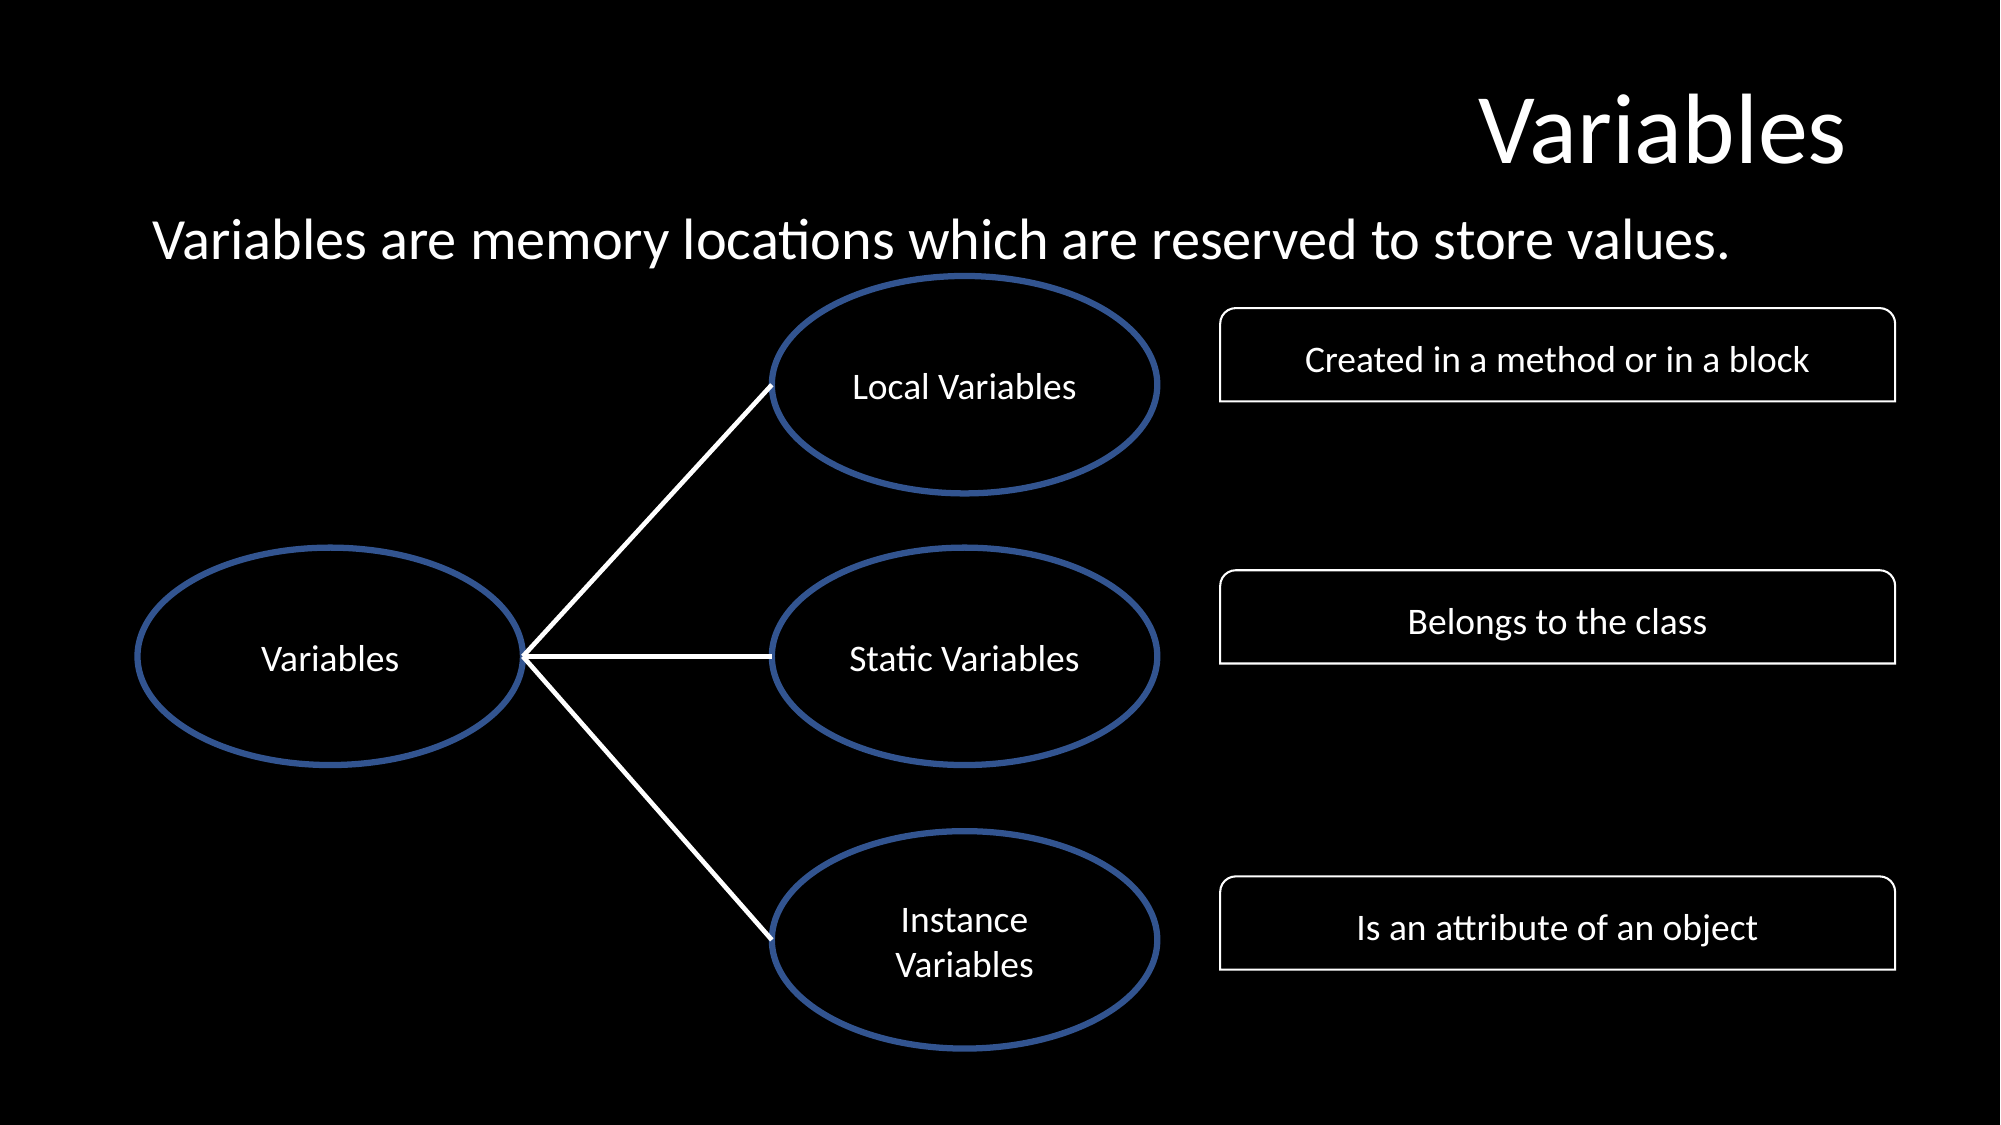

# Variables
Variables are memory locations which are reserved to store values.

Local Variables
Created in a method or in a block
Variables
Static Variables
Belongs to the class
Instance Variables
Is an attribute of an object